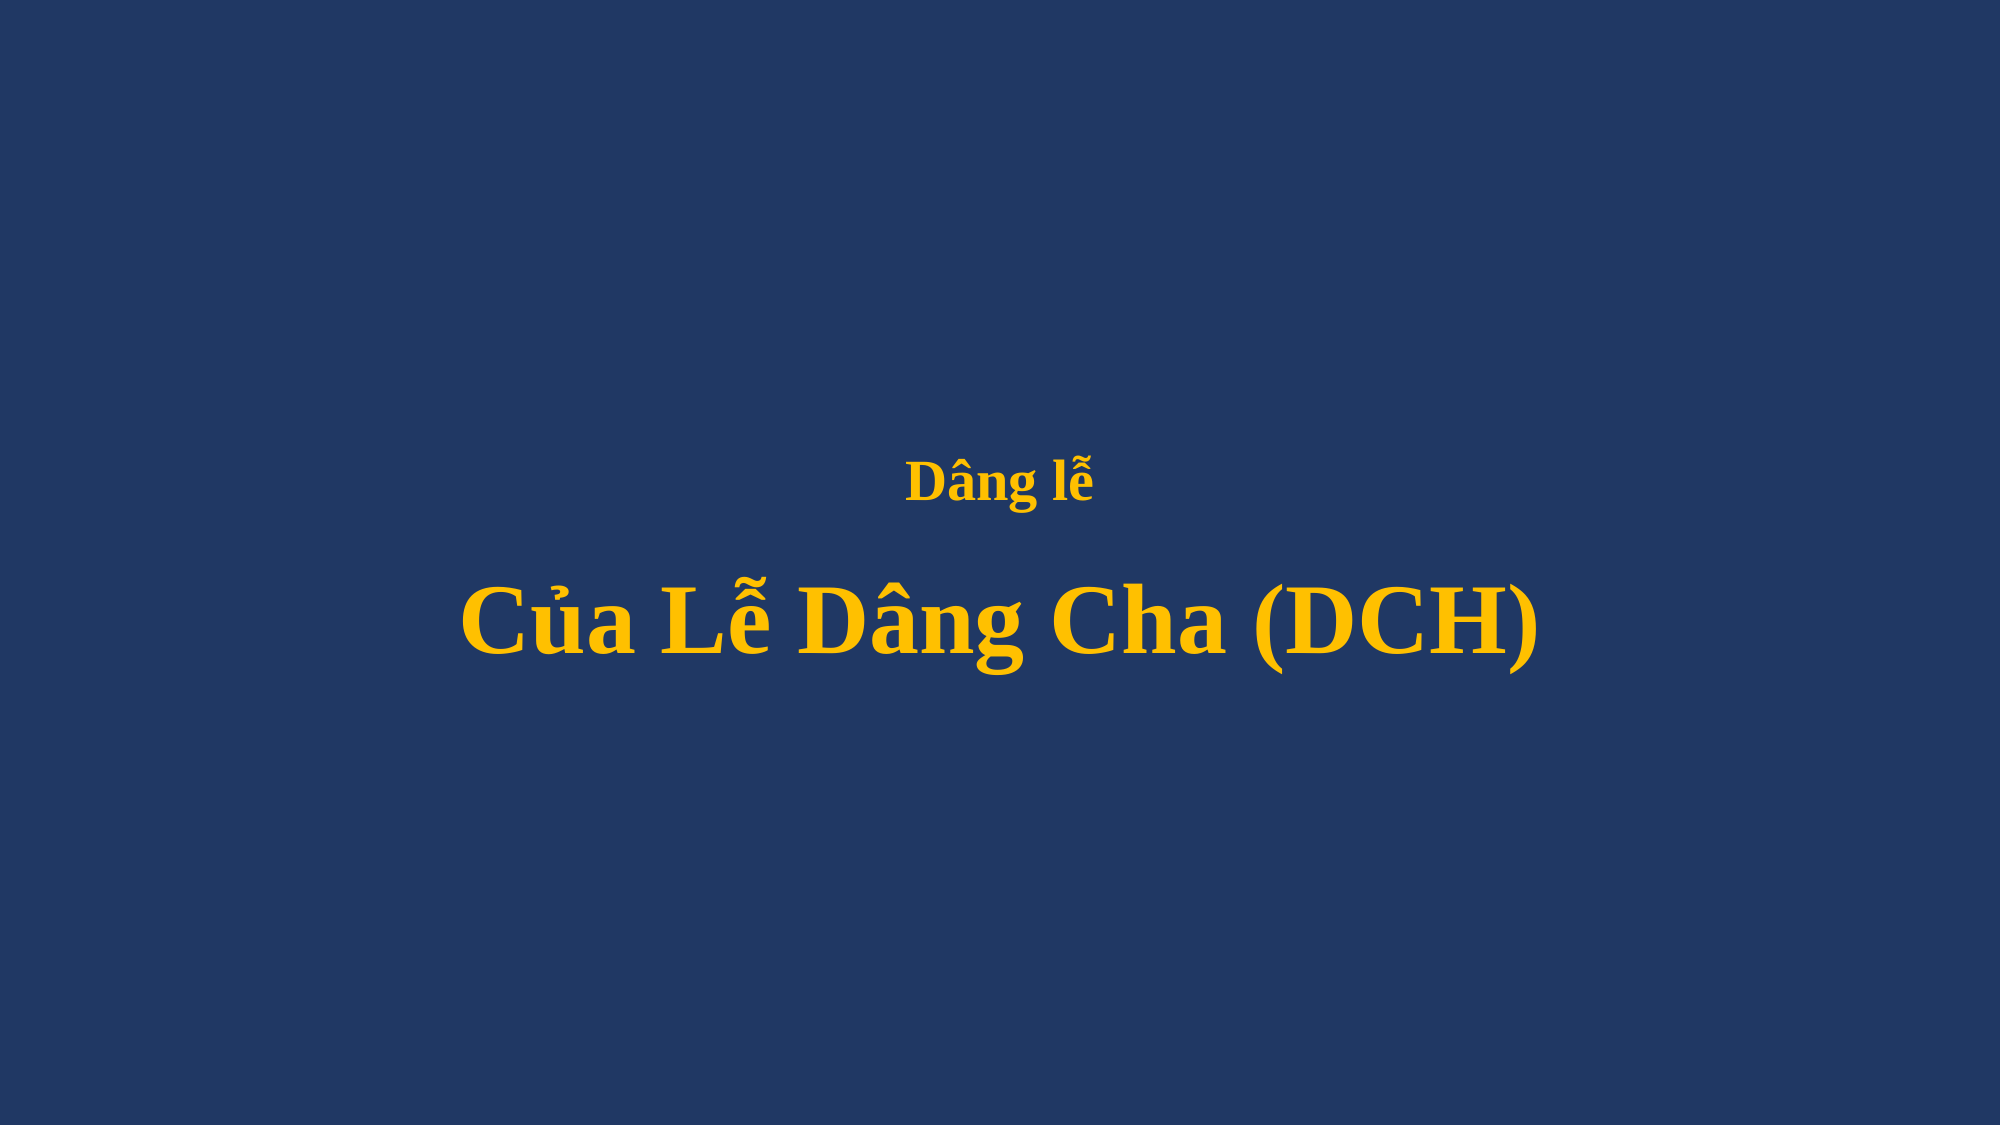

# Dâng lễ Của Lễ Dâng Cha (DCH)